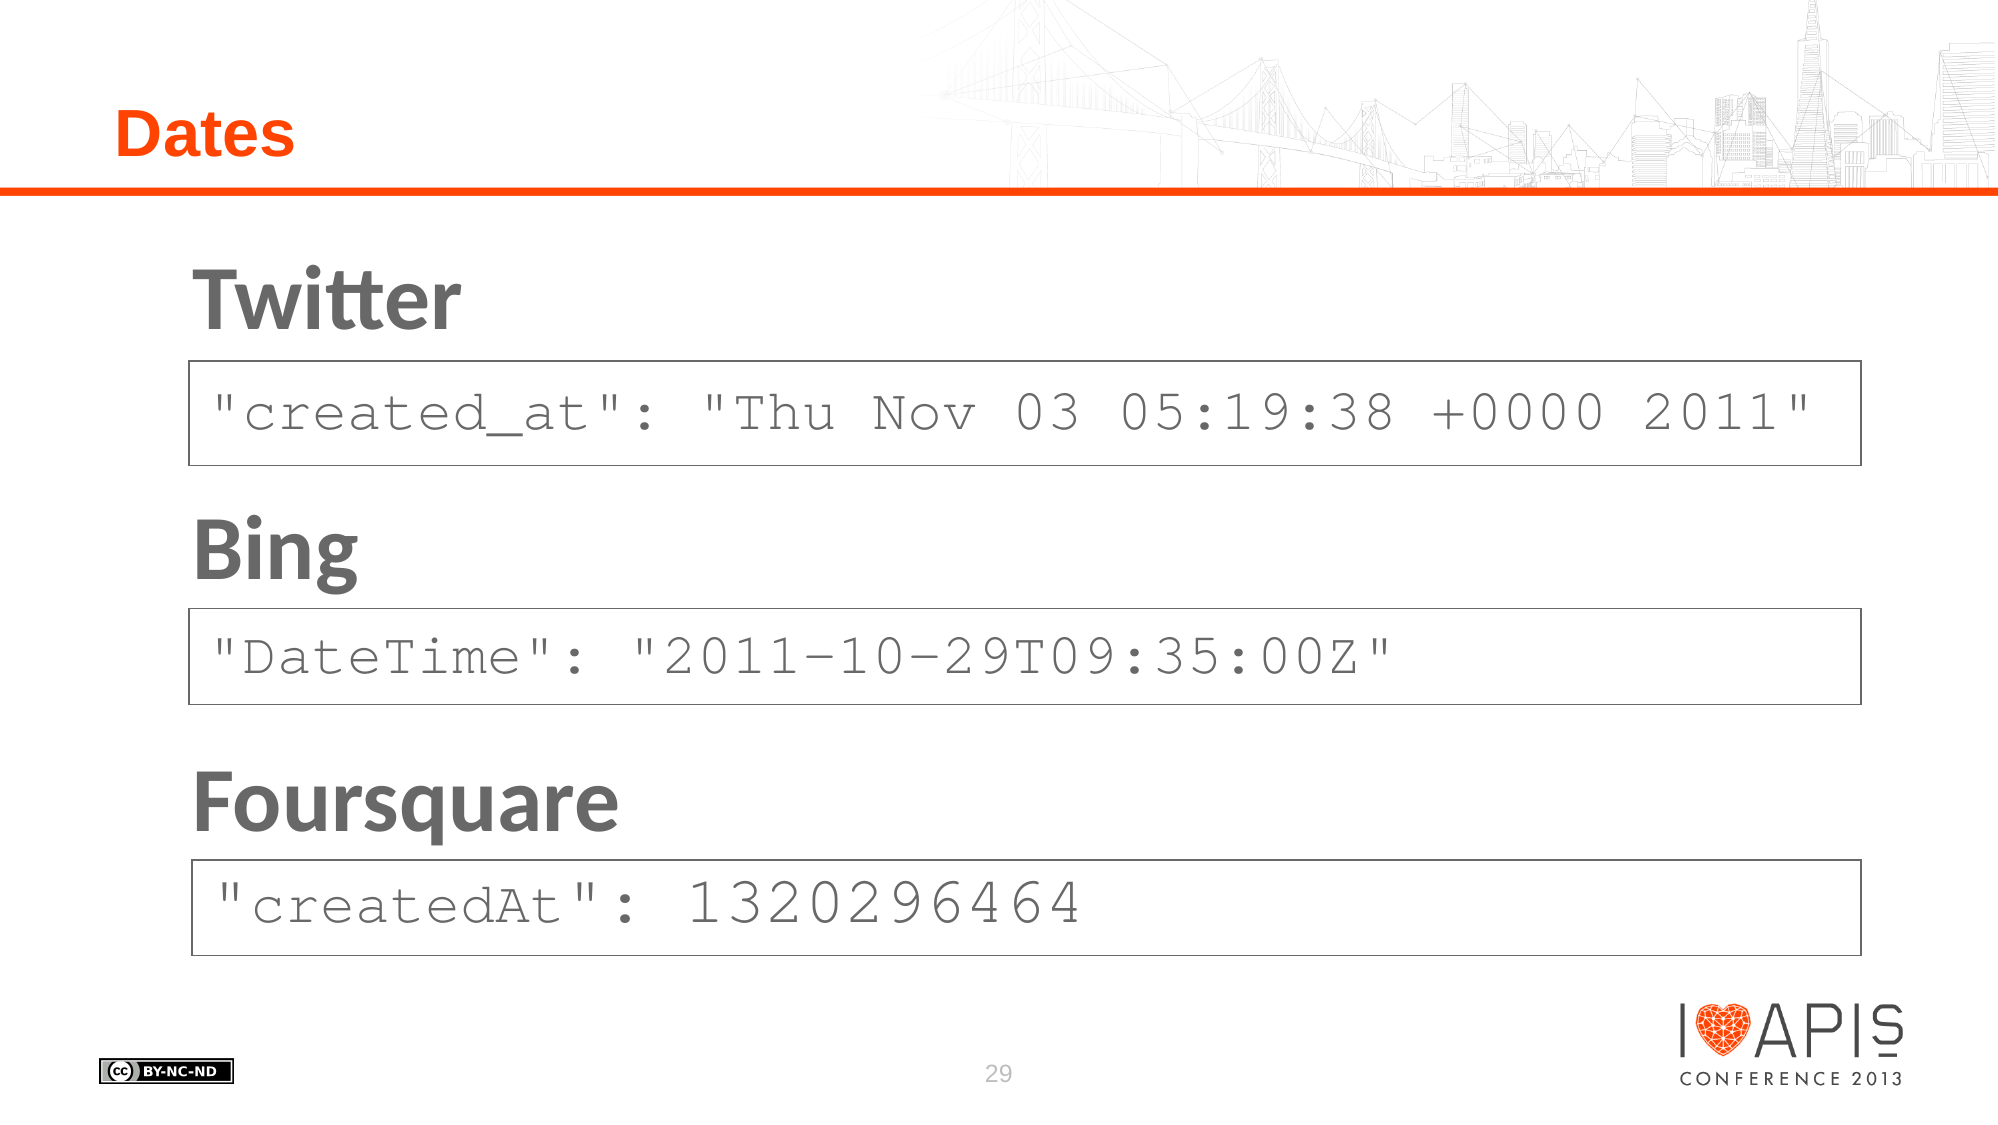

# Dates
Twitter
"created_at": "Thu Nov 03 05:19:38 +0000 2011"
Bing
"DateTime": "2011-10-29T09:35:00Z"
Foursquare
"createdAt": 1320296464
29